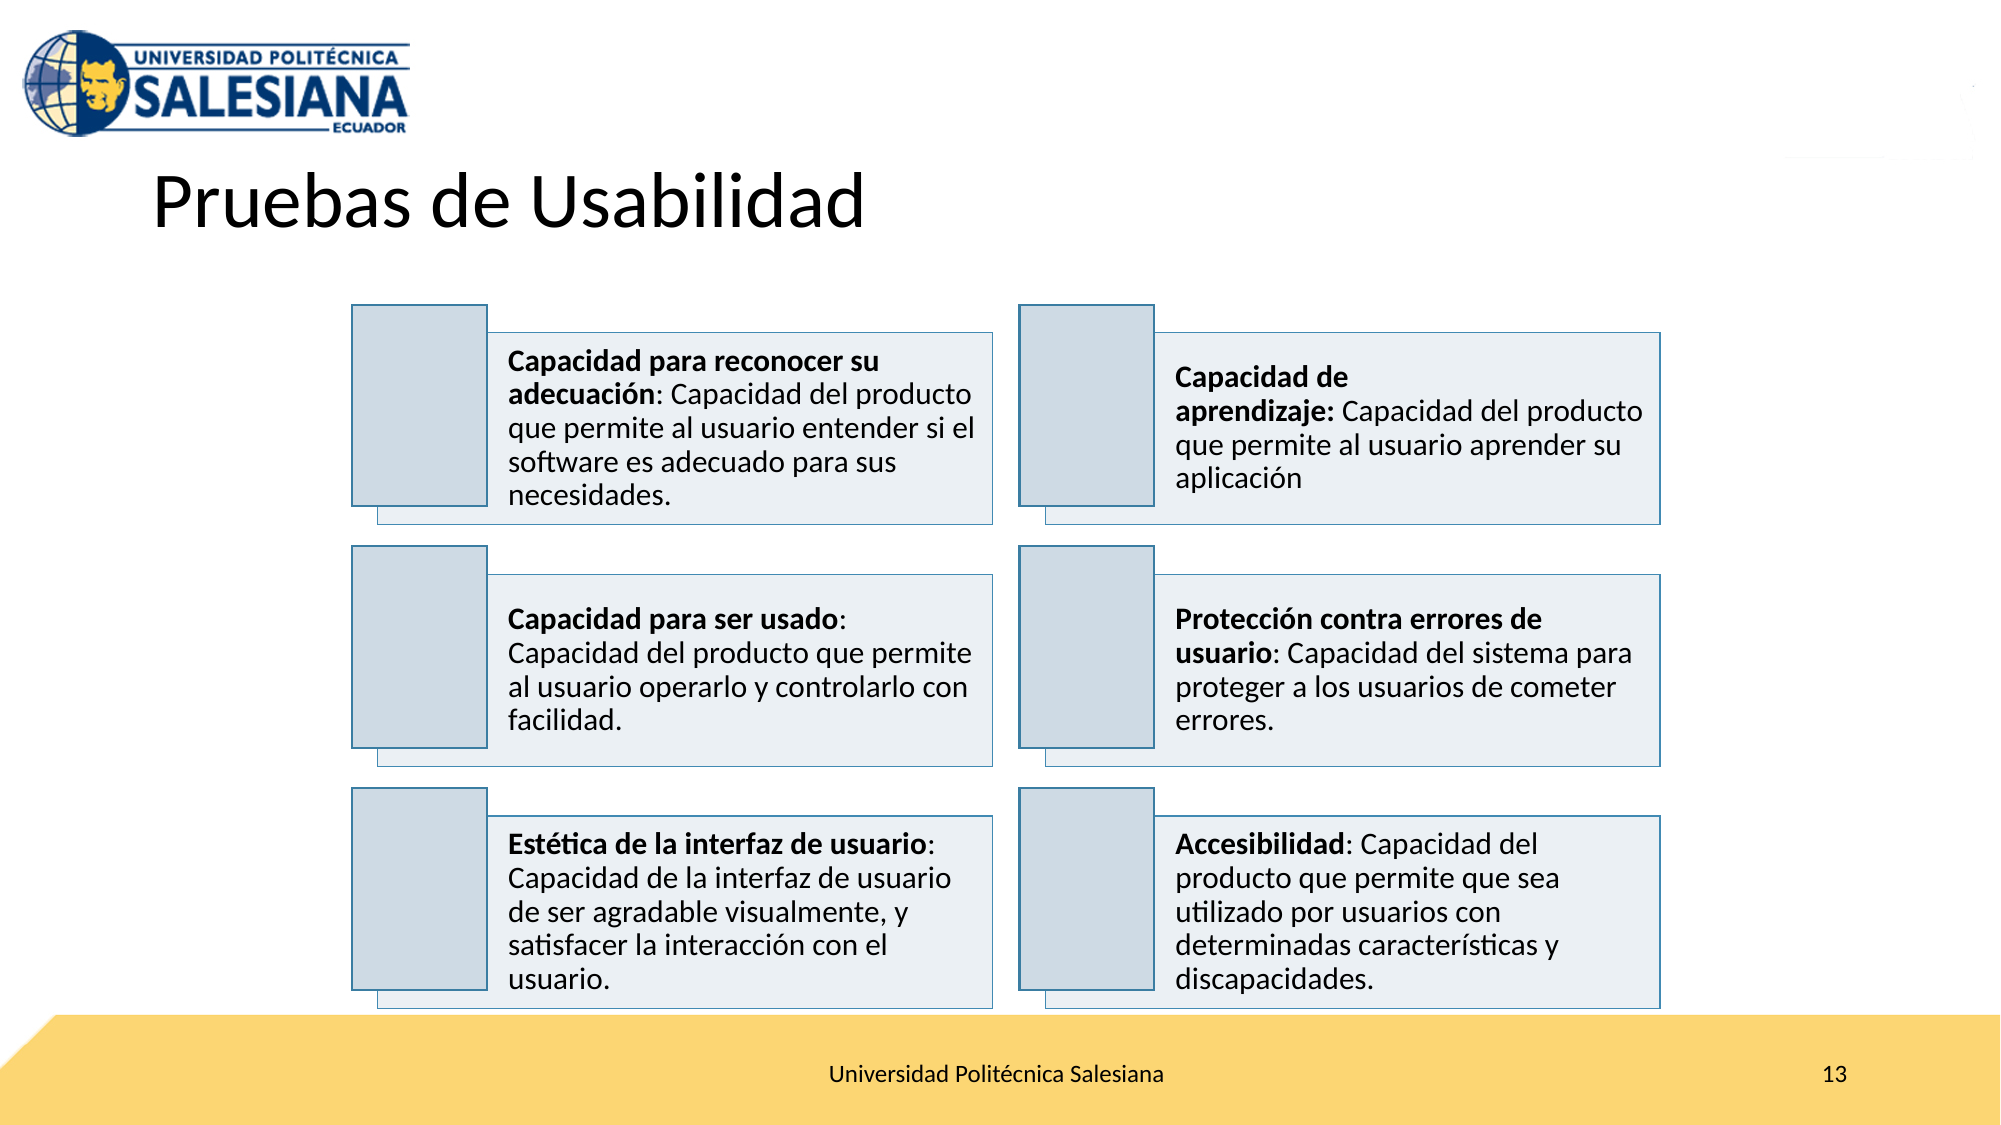

# Pruebas de Usabilidad
Capacidad para reconocer su adecuación: Capacidad del producto que permite al usuario entender si el software es adecuado para sus necesidades.
Capacidad de aprendizaje: Capacidad del producto que permite al usuario aprender su aplicación
Capacidad para ser usado: Capacidad del producto que permite al usuario operarlo y controlarlo con facilidad.
Protección contra errores de usuario: Capacidad del sistema para proteger a los usuarios de cometer errores.
Estética de la interfaz de usuario: Capacidad de la interfaz de usuario de ser agradable visualmente, y satisfacer la interacción con el usuario.
Accesibilidad: Capacidad del producto que permite que sea utilizado por usuarios con determinadas características y discapacidades.
Universidad Politécnica Salesiana
13